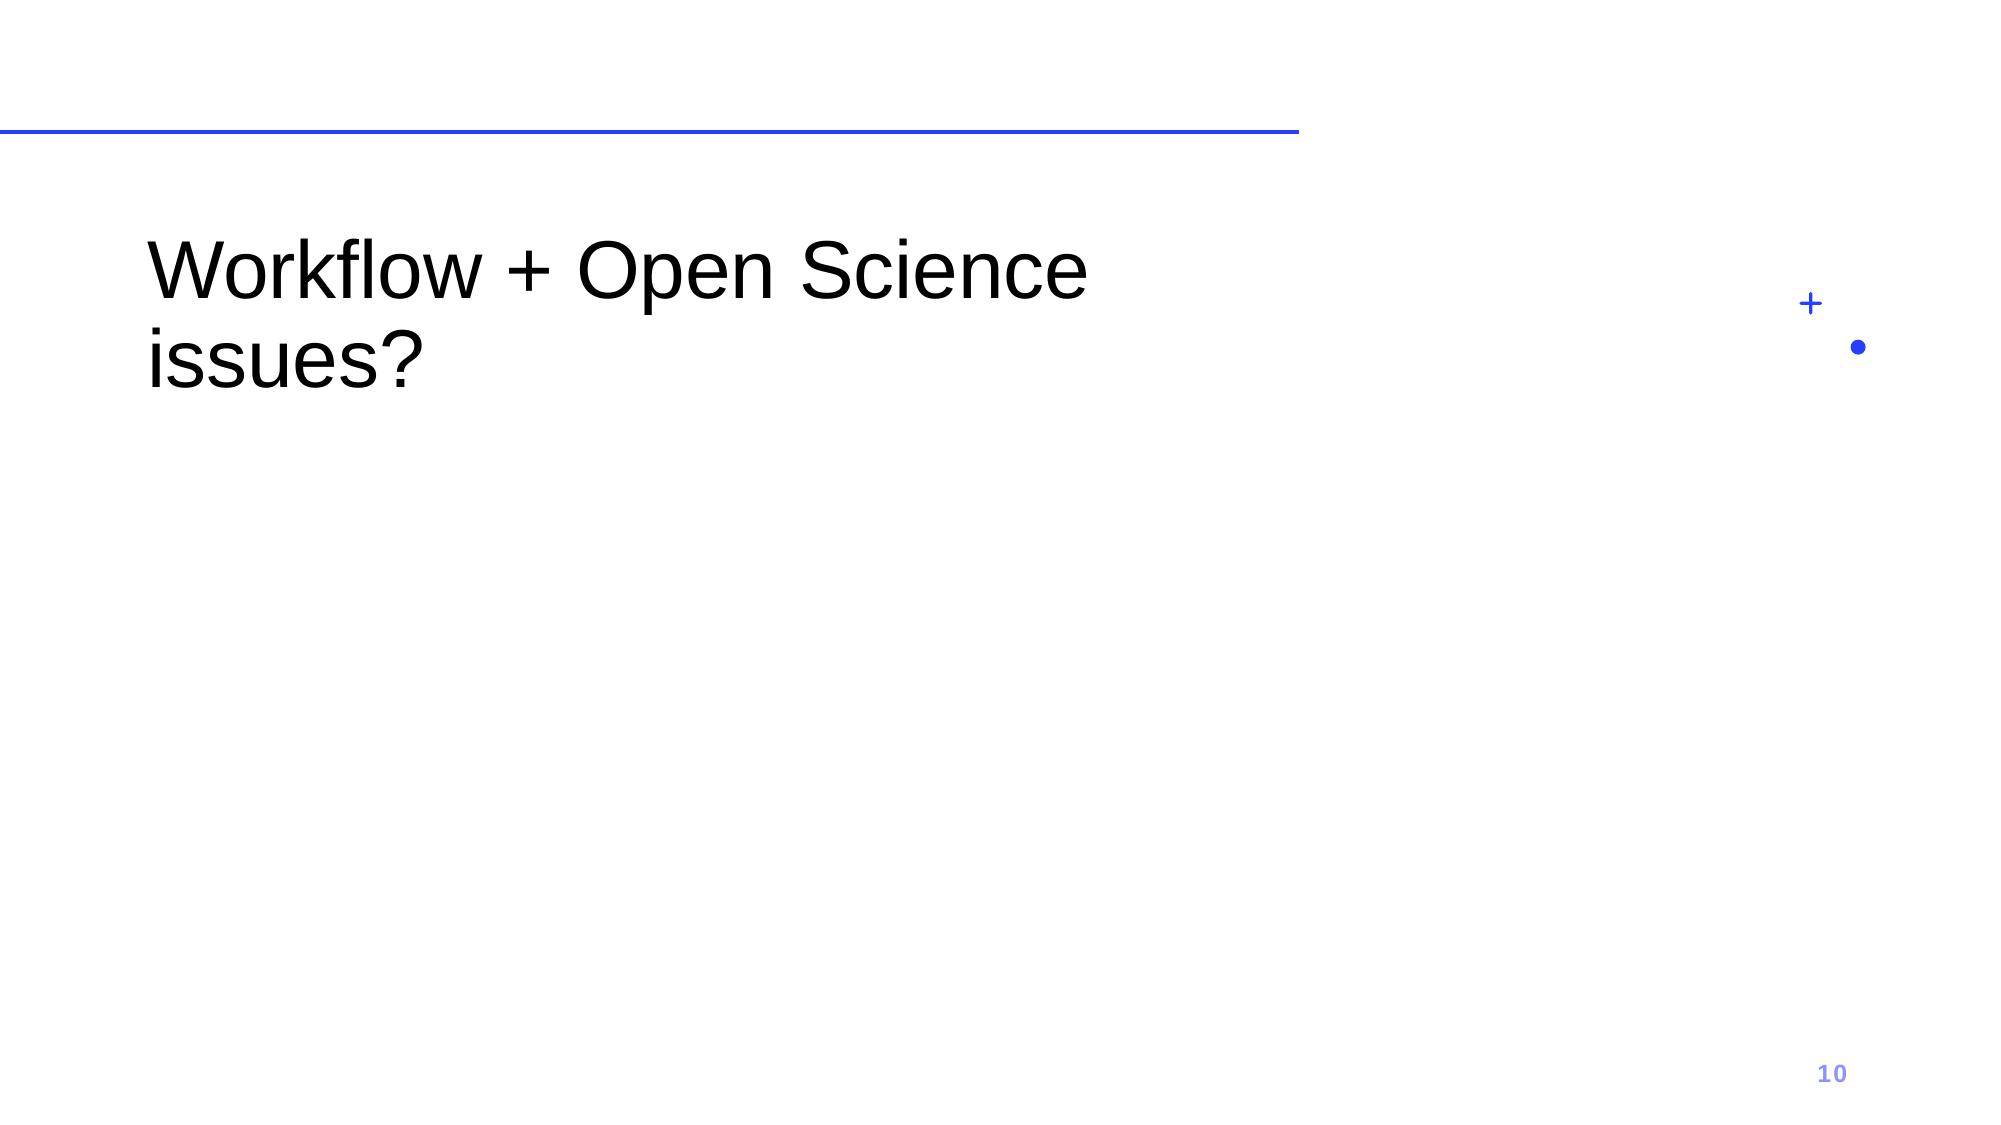

# Workflow + Open Science issues?

10